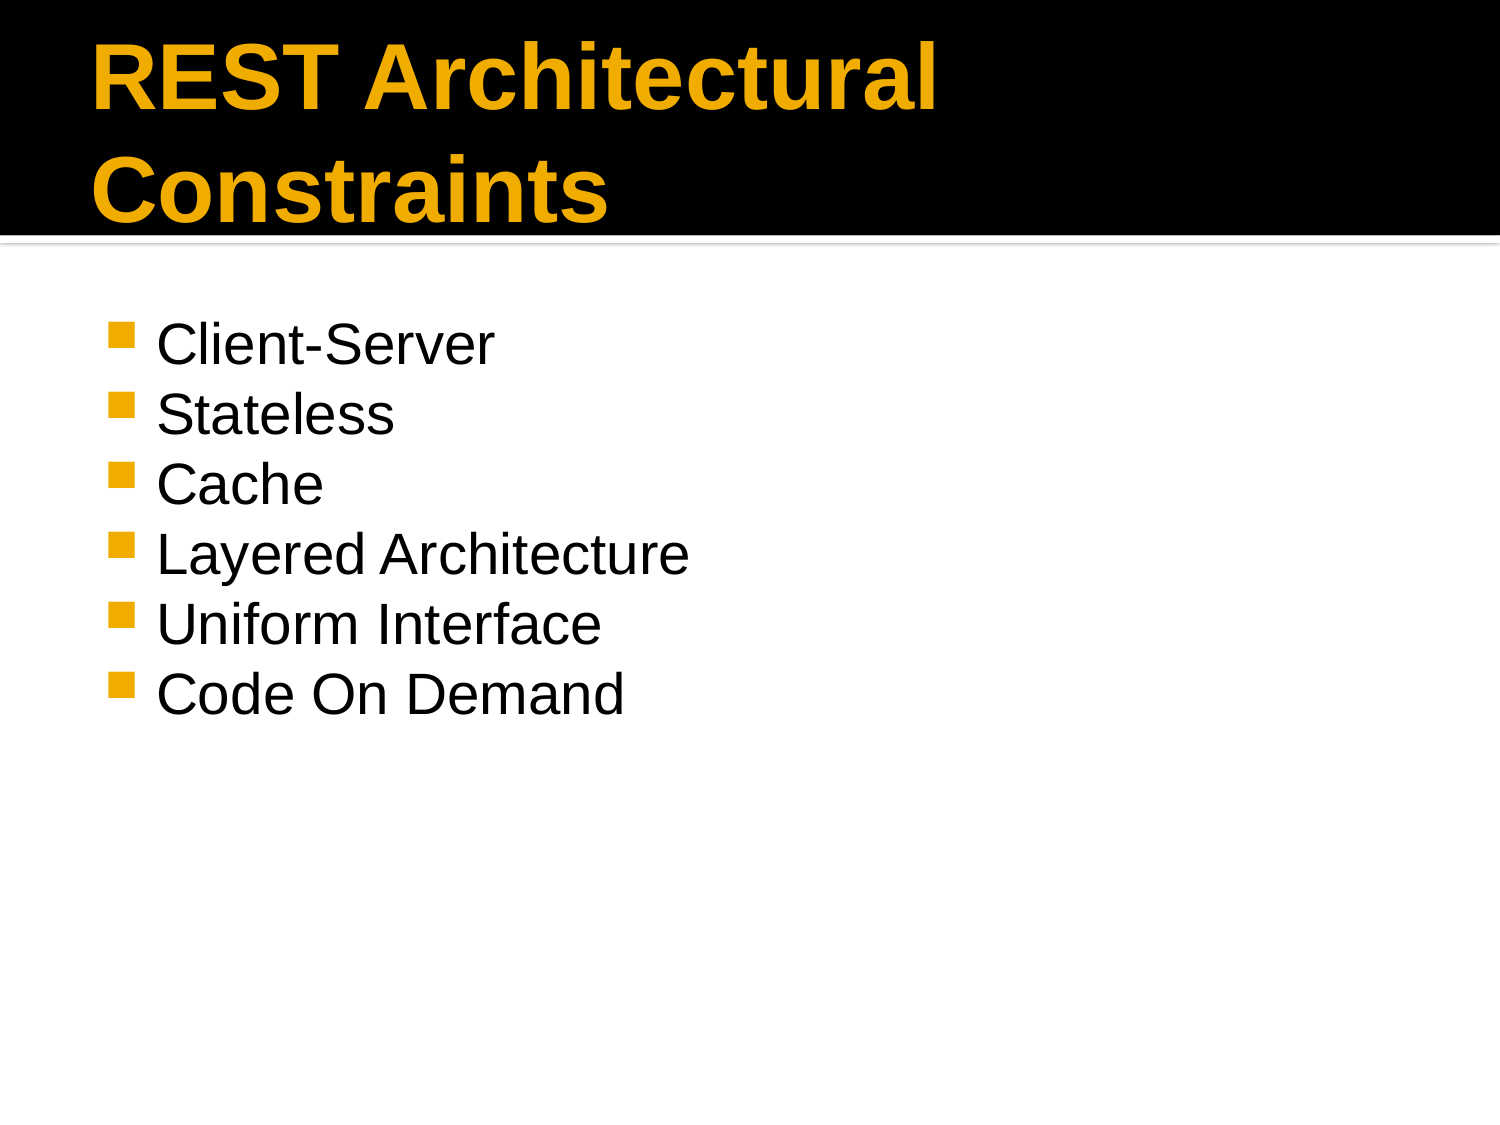

# REST Architectural Constraints
Client-Server
Stateless
Cache
Layered Architecture
Uniform Interface
Code On Demand